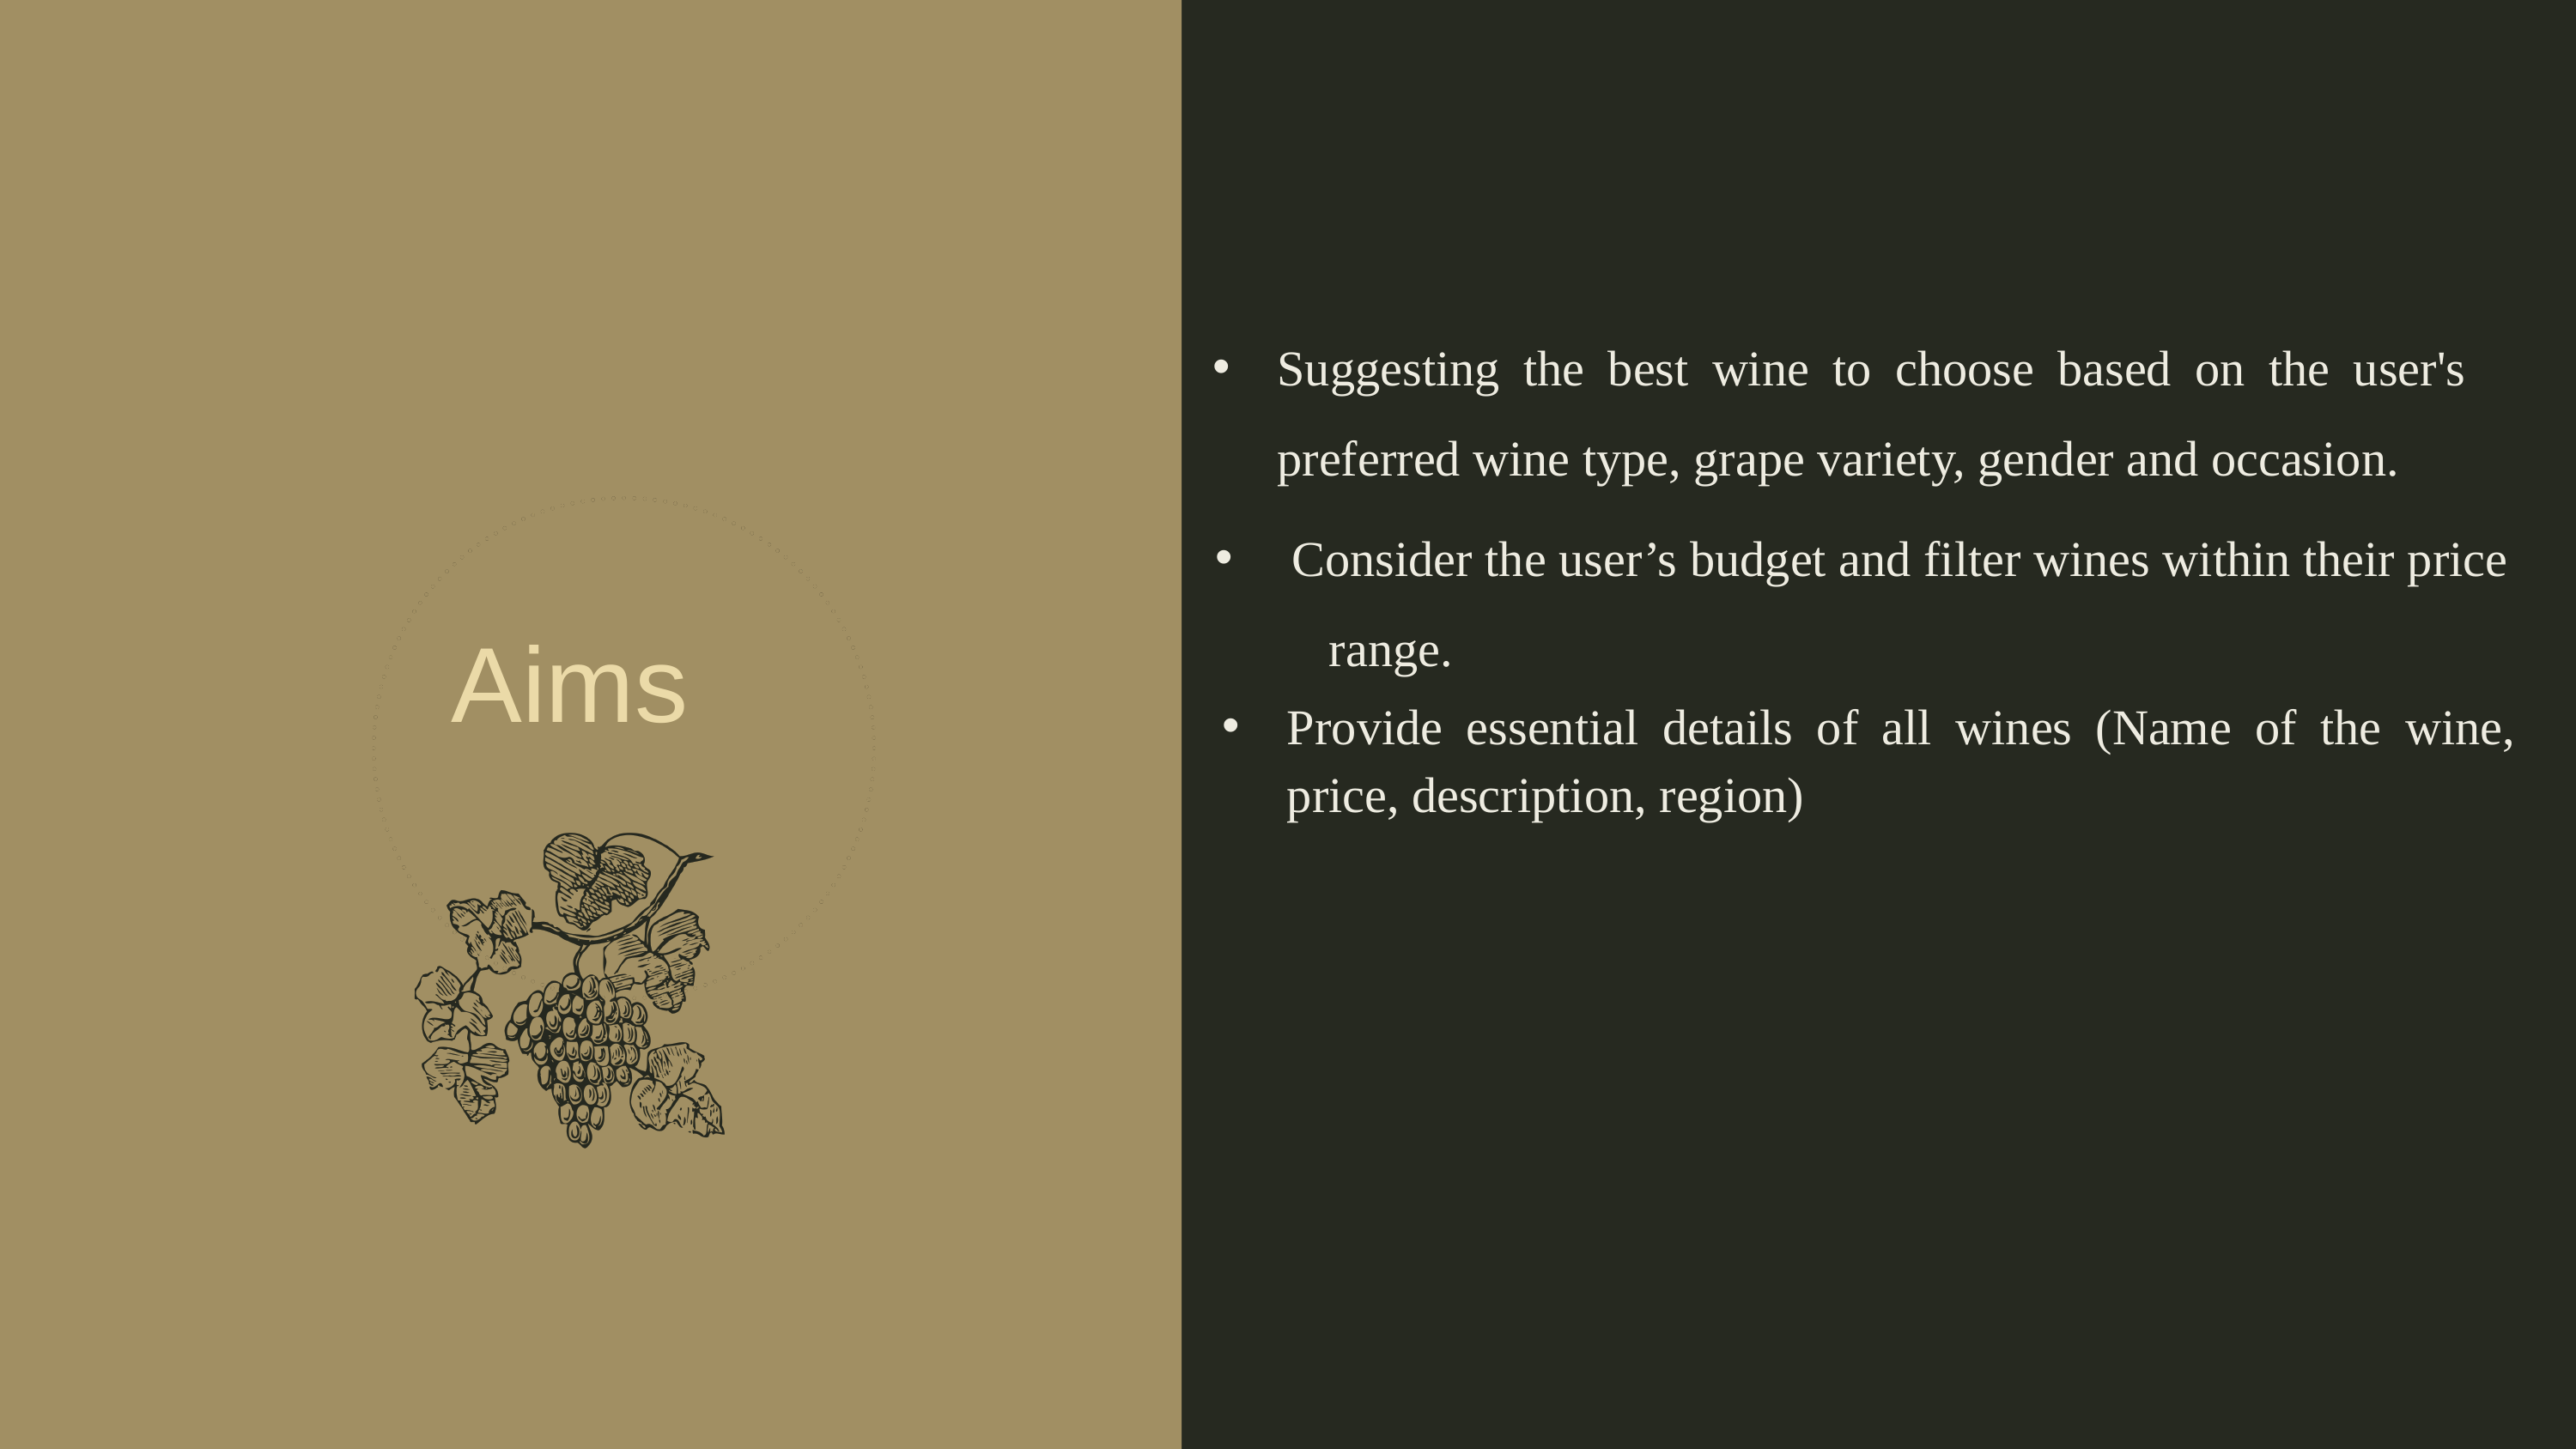

Suggesting the best wine to choose based on the user's preferred wine type, grape variety, gender and occasion.

 Consider the user’s budget and filter wines within their price       range.
Aims
Provide essential details of all wines (Name of the wine, price, description, region)